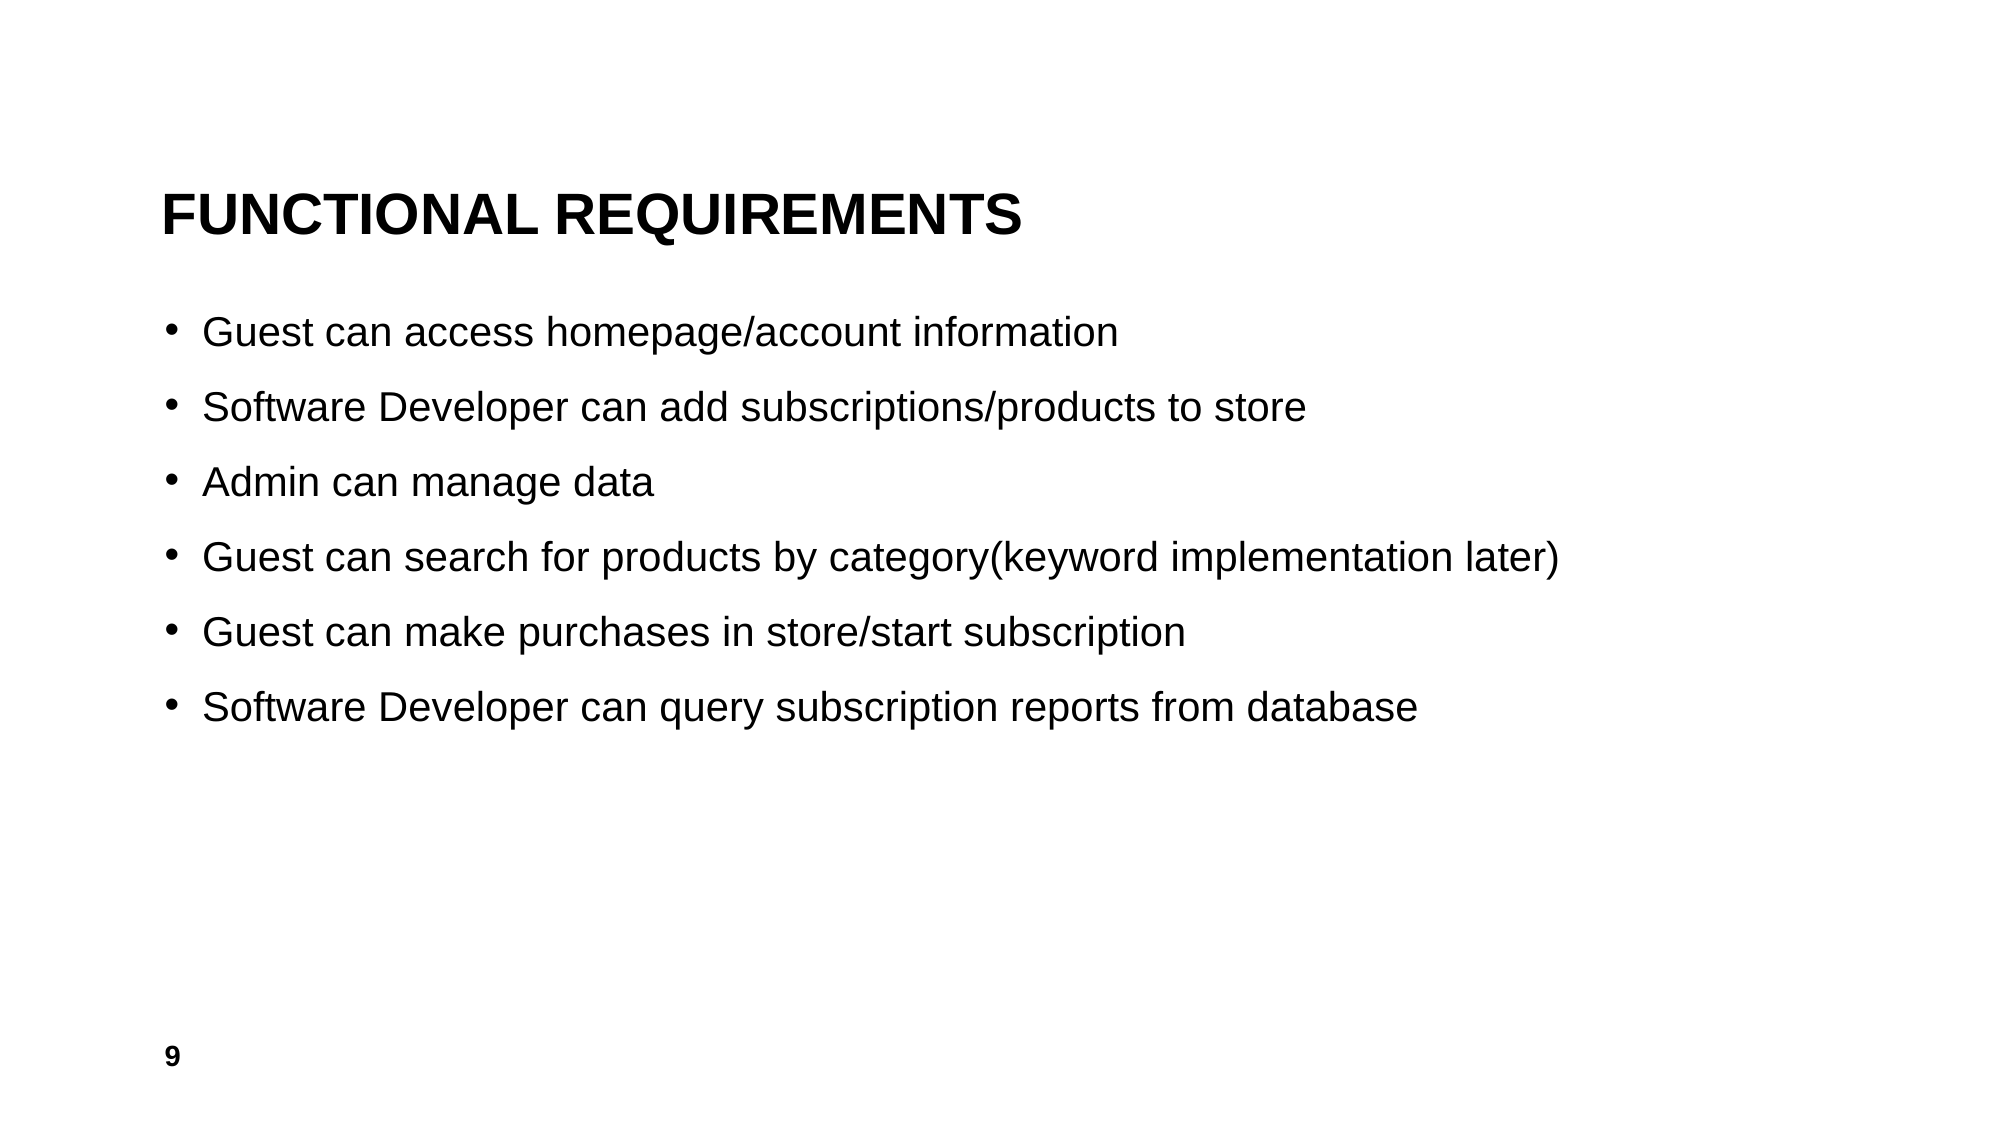

# Functional Requirements
Guest can access homepage/account information
Software Developer can add subscriptions/products to store
Admin can manage data
Guest can search for products by category(keyword implementation later)
Guest can make purchases in store/start subscription
Software Developer can query subscription reports from database

9